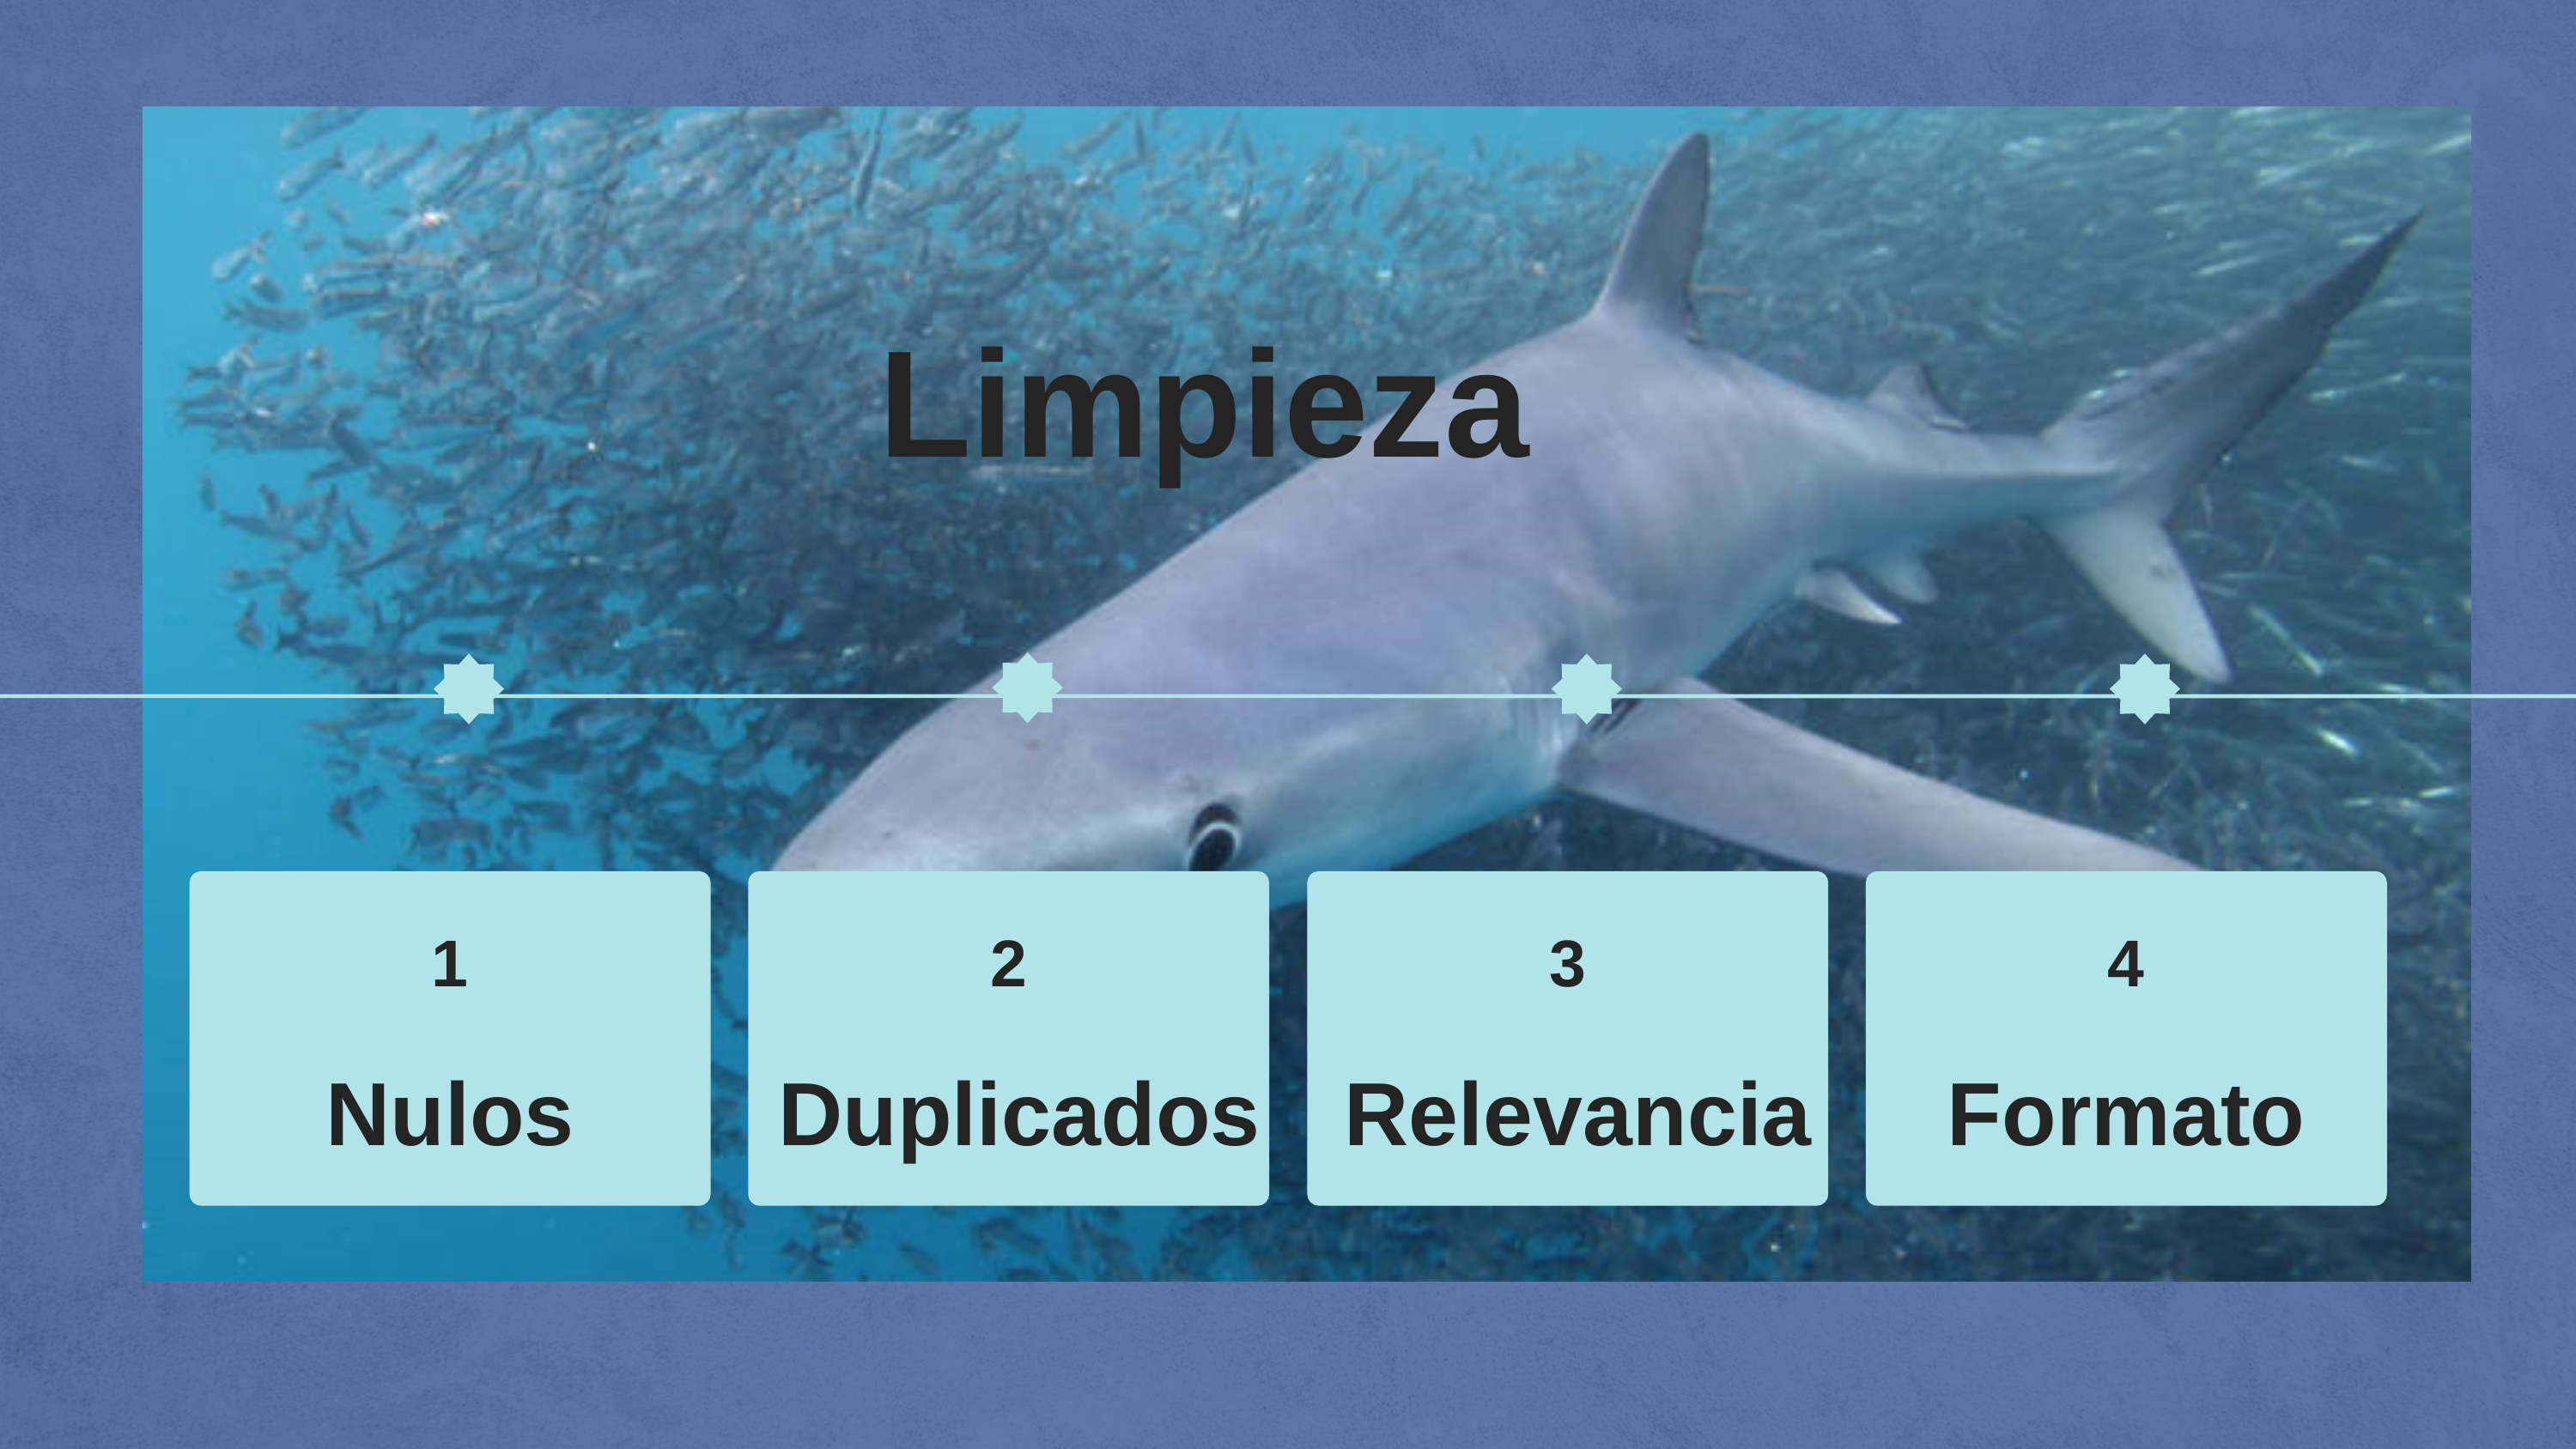

Limpieza

1
2
3
4
Nulos
Duplicados
Relevancia
Formato